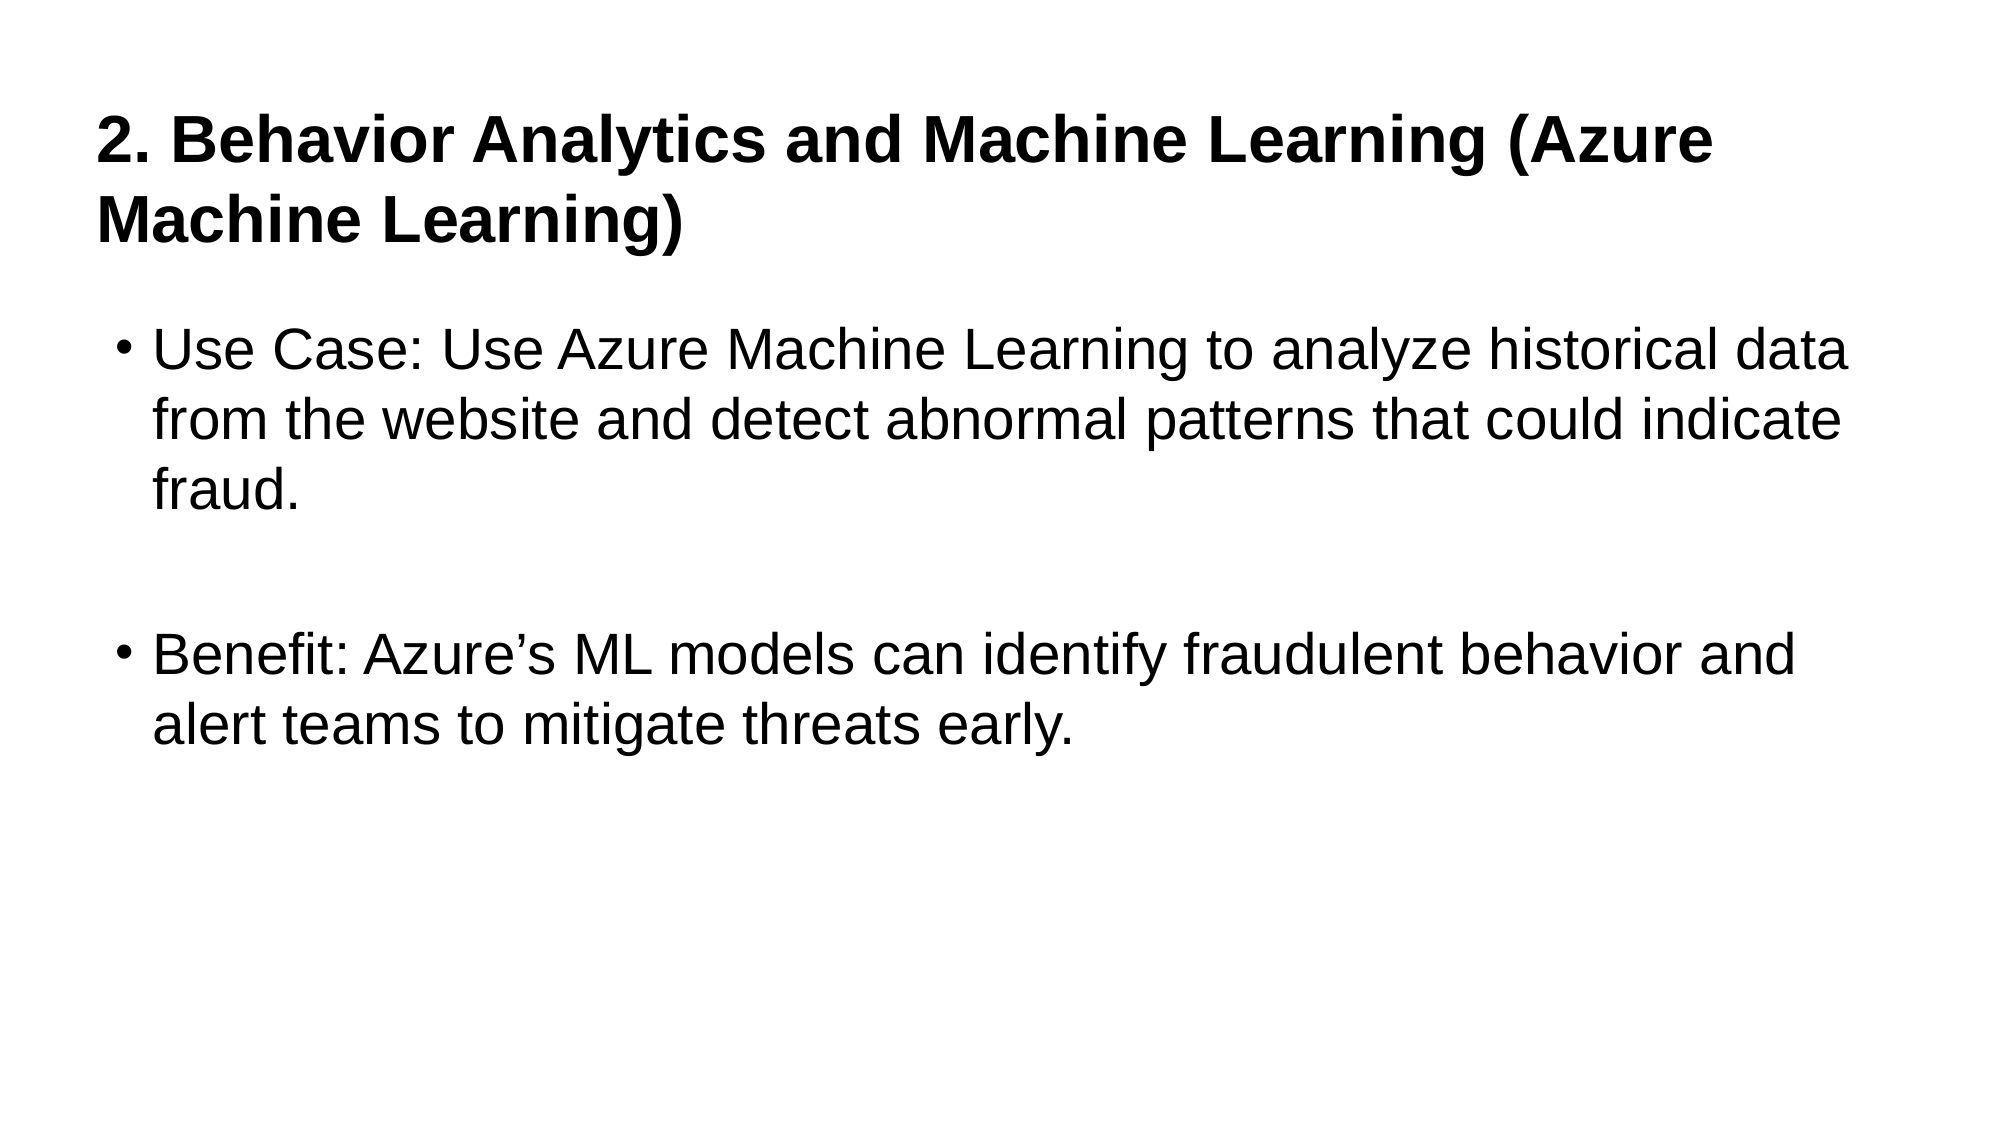

# 2. Behavior Analytics and Machine Learning (Azure Machine Learning)
Use Case: Use Azure Machine Learning to analyze historical data from the website and detect abnormal patterns that could indicate fraud.

Benefit: Azure’s ML models can identify fraudulent behavior and alert teams to mitigate threats early.